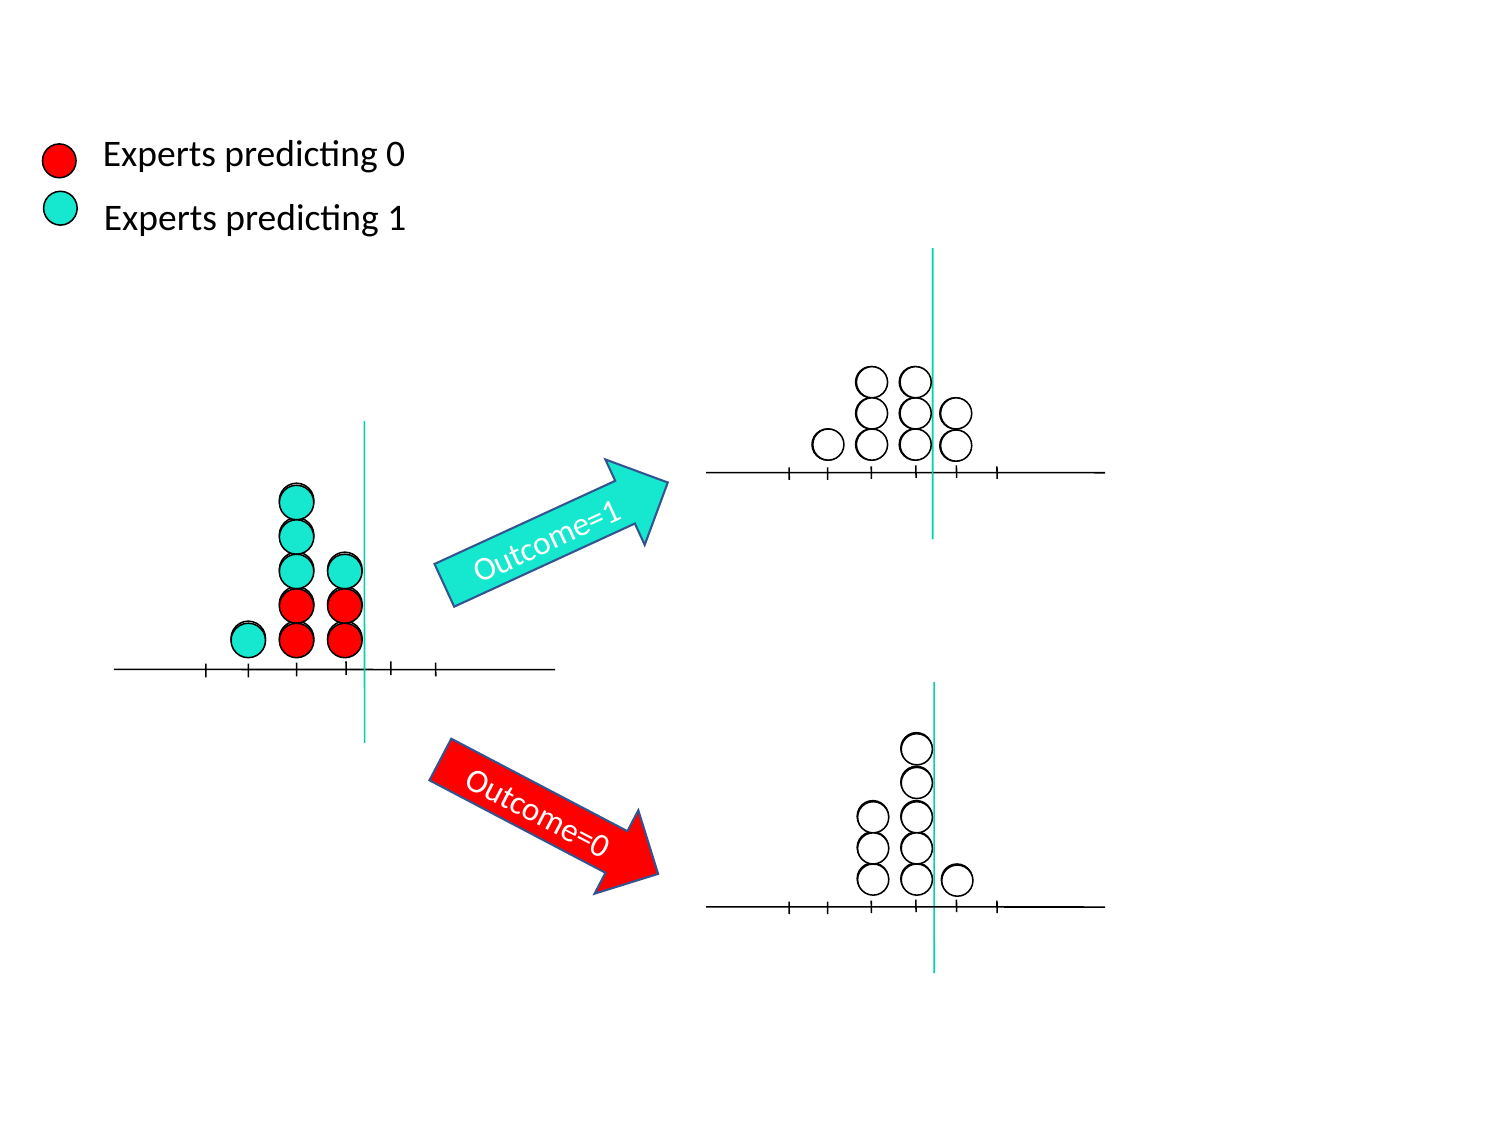

Experts predicting 0

Experts predicting 1

Outcome=1

Outcome=0